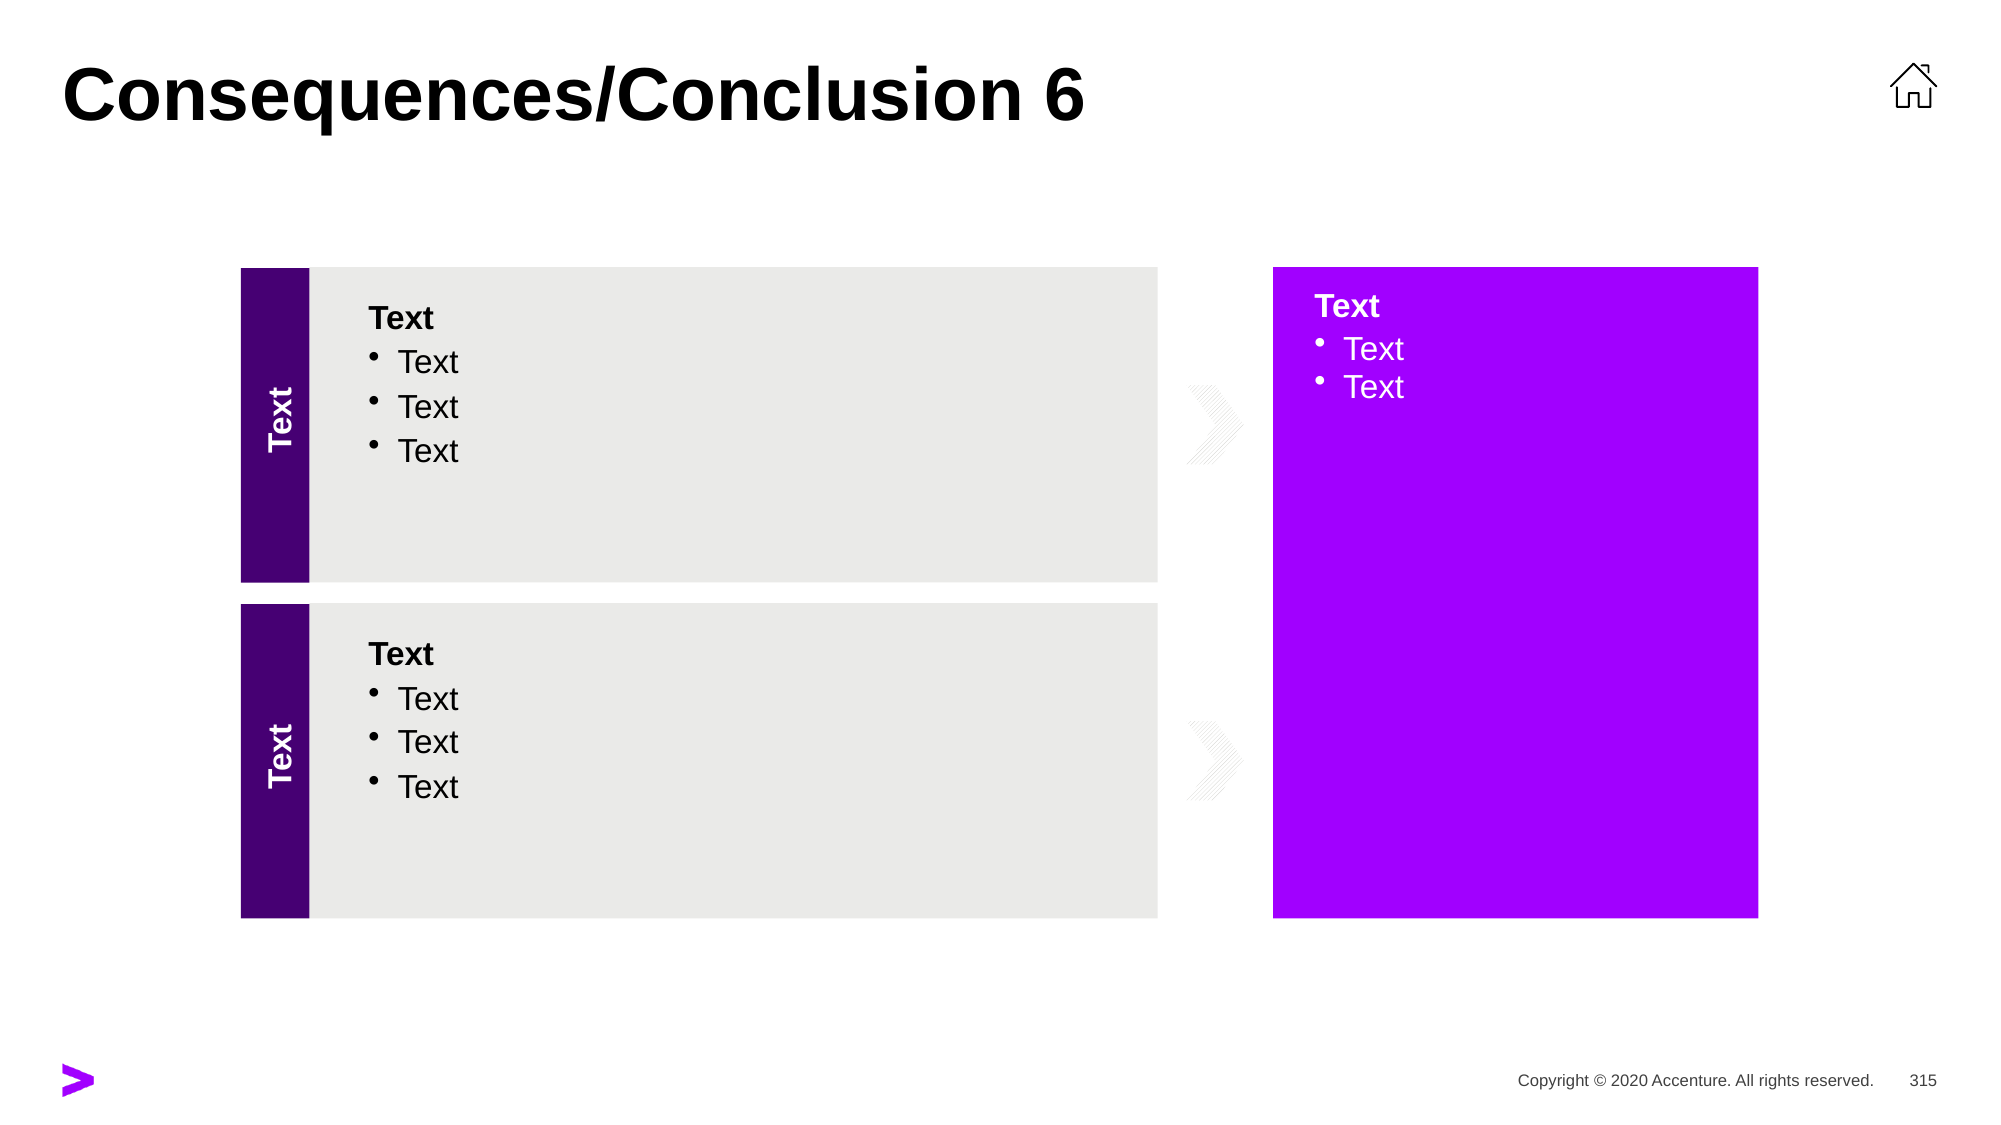

# Consequences/Conclusion 6

Text
Text
Text
Text
 Text
Text
Text
Text

Text
Text
Text
Text
 Text